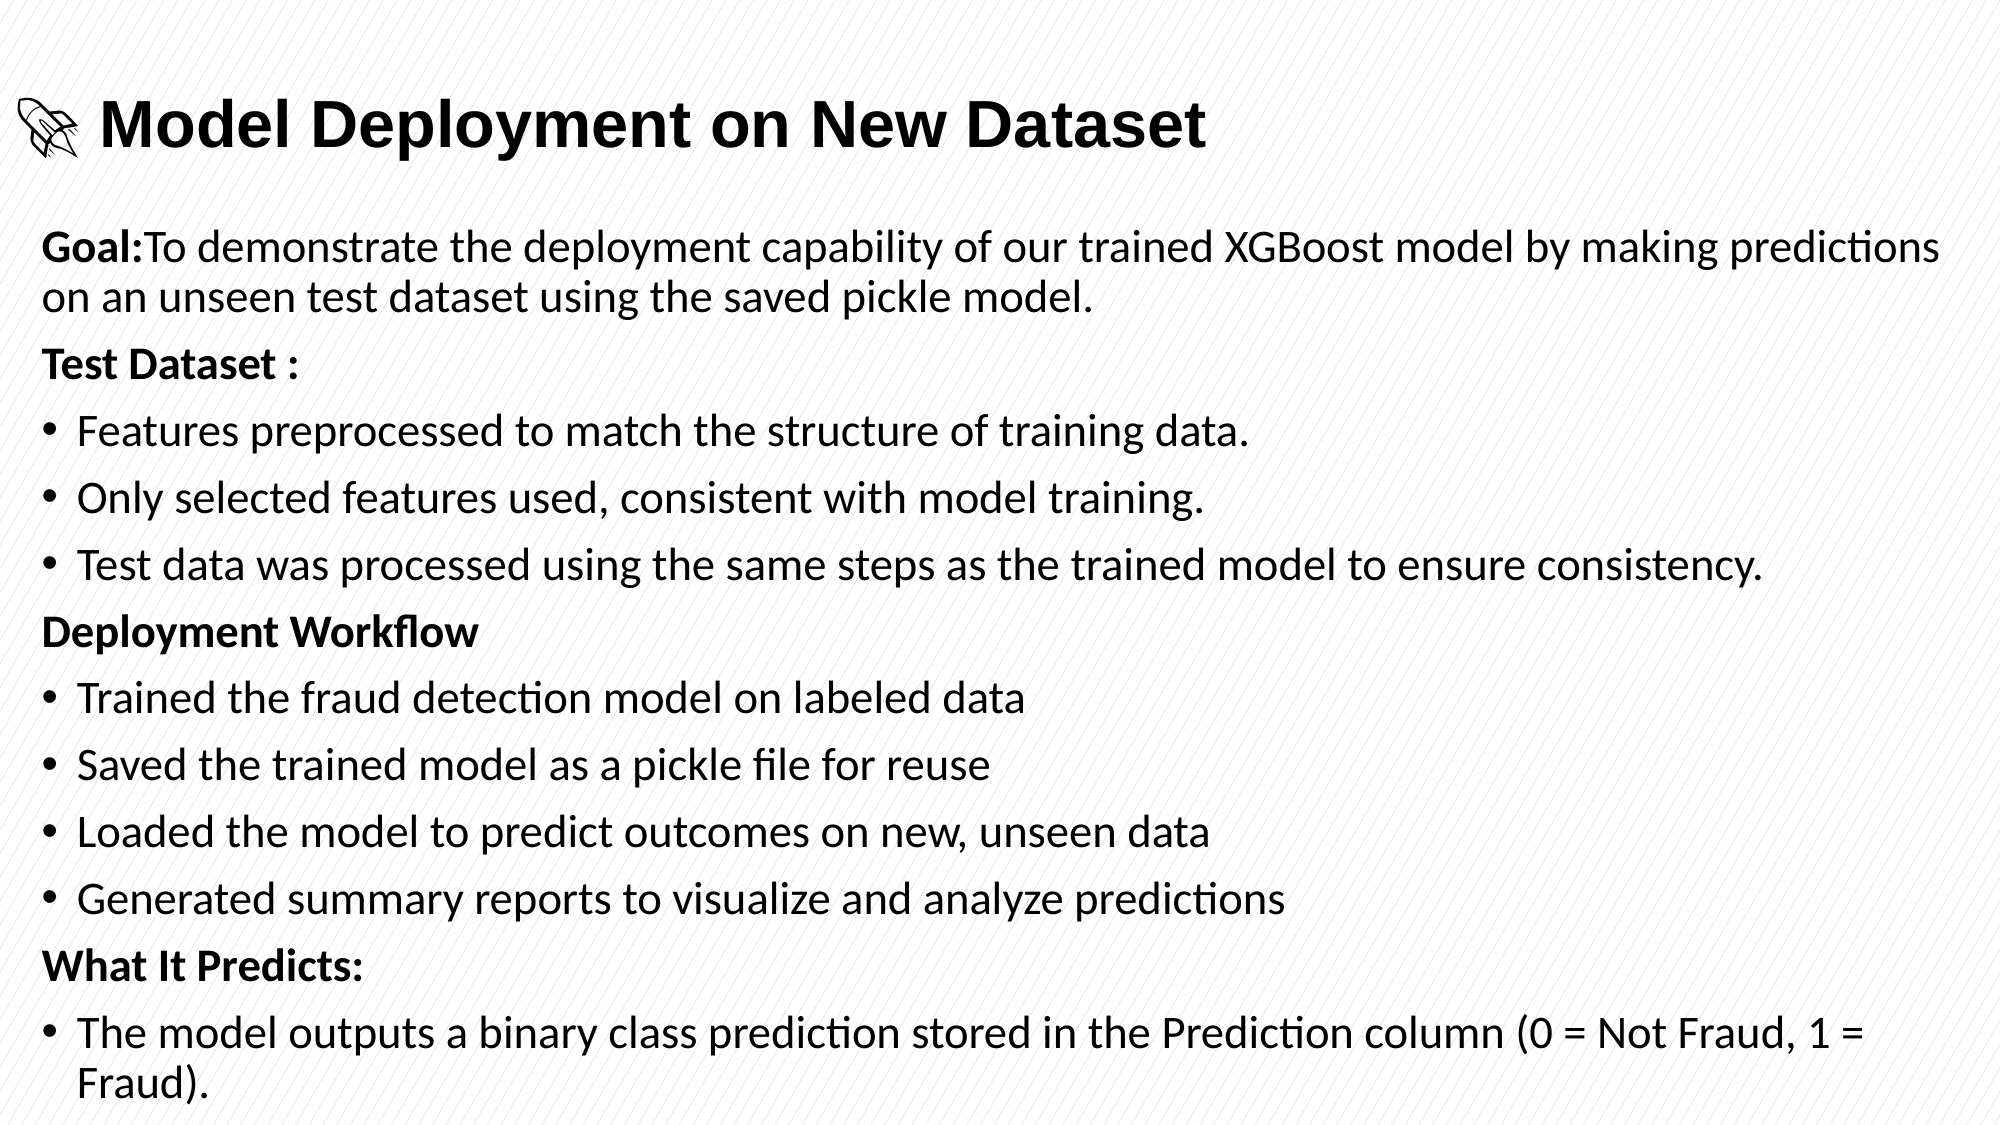

# 🚀 Model Deployment on New Dataset
Goal:To demonstrate the deployment capability of our trained XGBoost model by making predictions on an unseen test dataset using the saved pickle model.
Test Dataset :
Features preprocessed to match the structure of training data.
Only selected features used, consistent with model training.
Test data was processed using the same steps as the trained model to ensure consistency.
Deployment Workflow
Trained the fraud detection model on labeled data
Saved the trained model as a pickle file for reuse
Loaded the model to predict outcomes on new, unseen data
Generated summary reports to visualize and analyze predictions
What It Predicts:
The model outputs a binary class prediction stored in the Prediction column (0 = Not Fraud, 1 = Fraud).